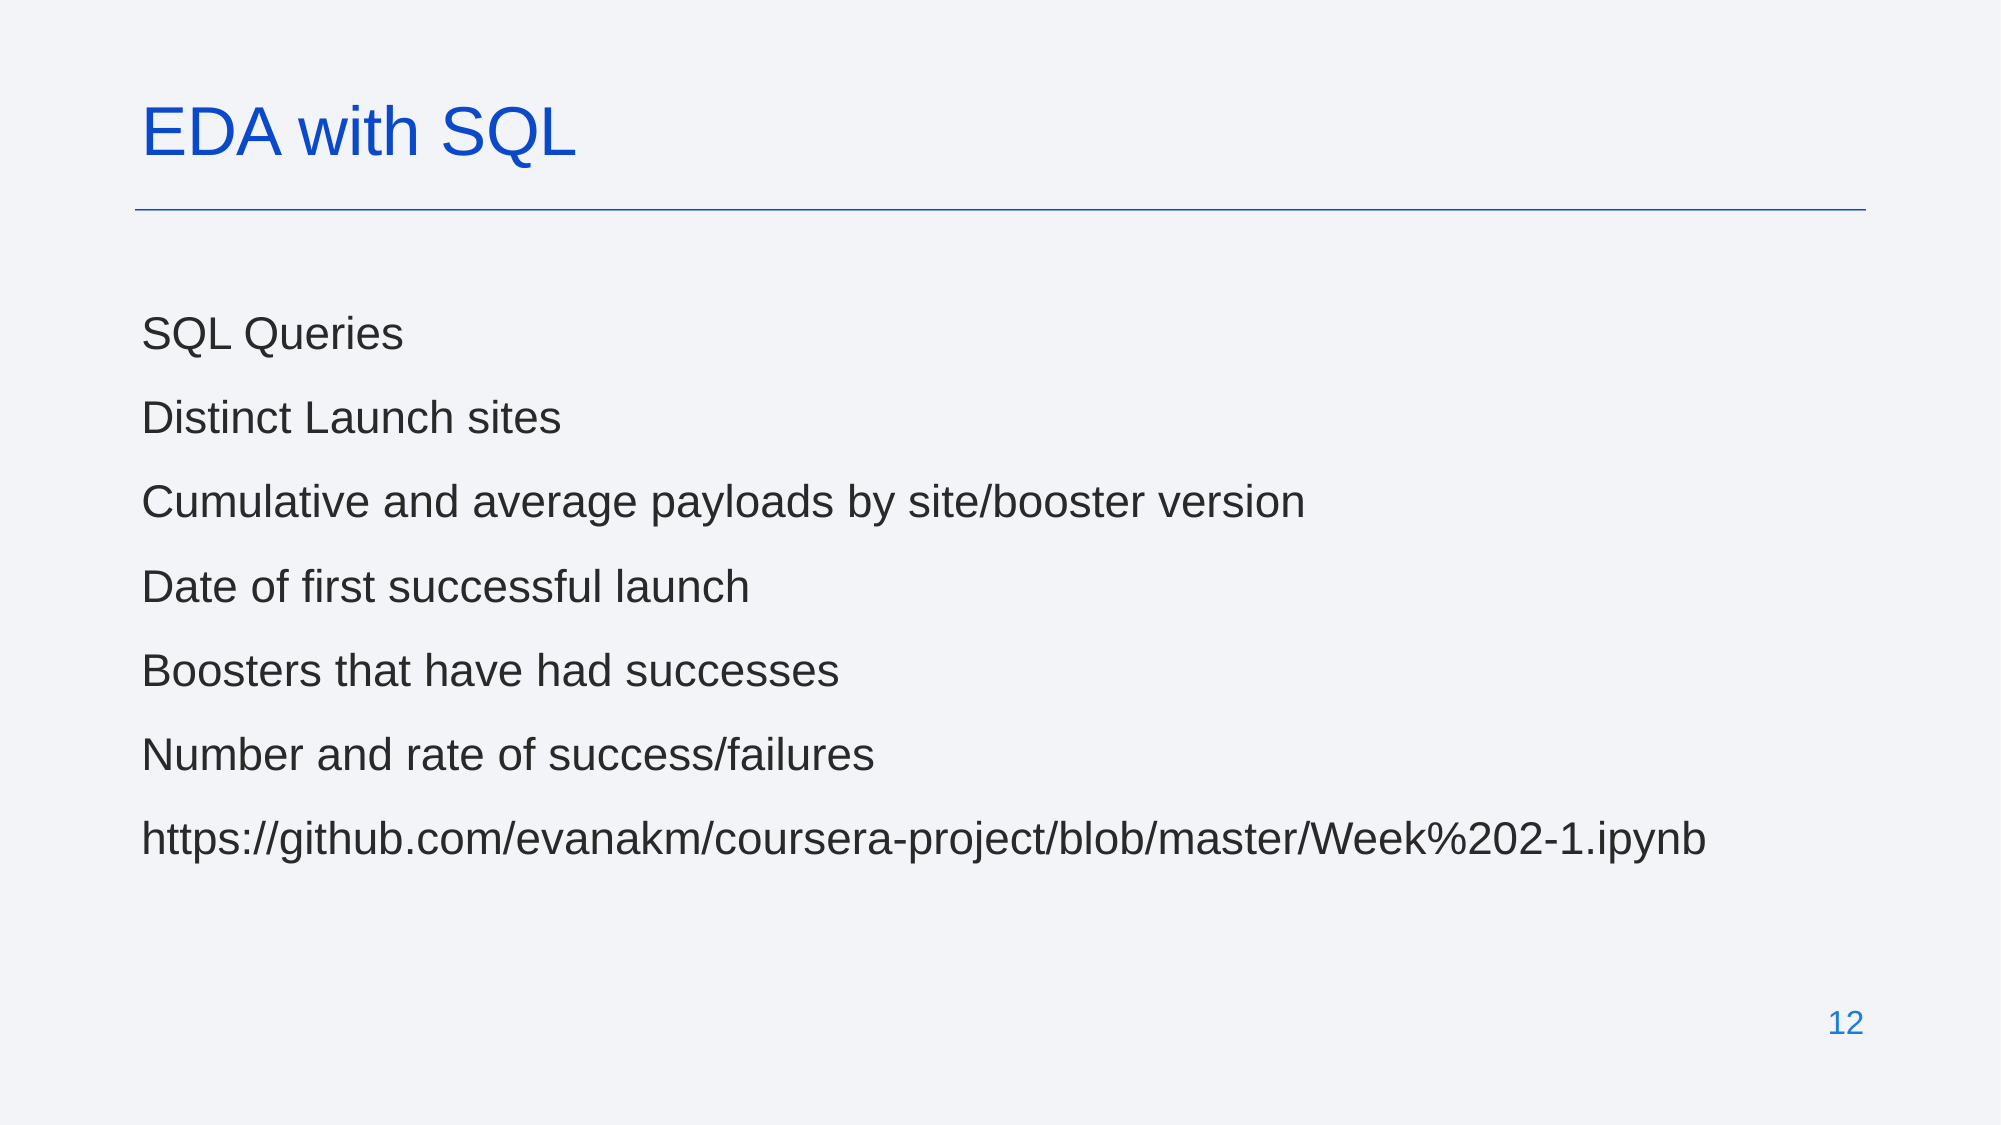

EDA with SQL
SQL Queries
Distinct Launch sites
Cumulative and average payloads by site/booster version
Date of first successful launch
Boosters that have had successes
Number and rate of success/failures
https://github.com/evanakm/coursera-project/blob/master/Week%202-1.ipynb

12